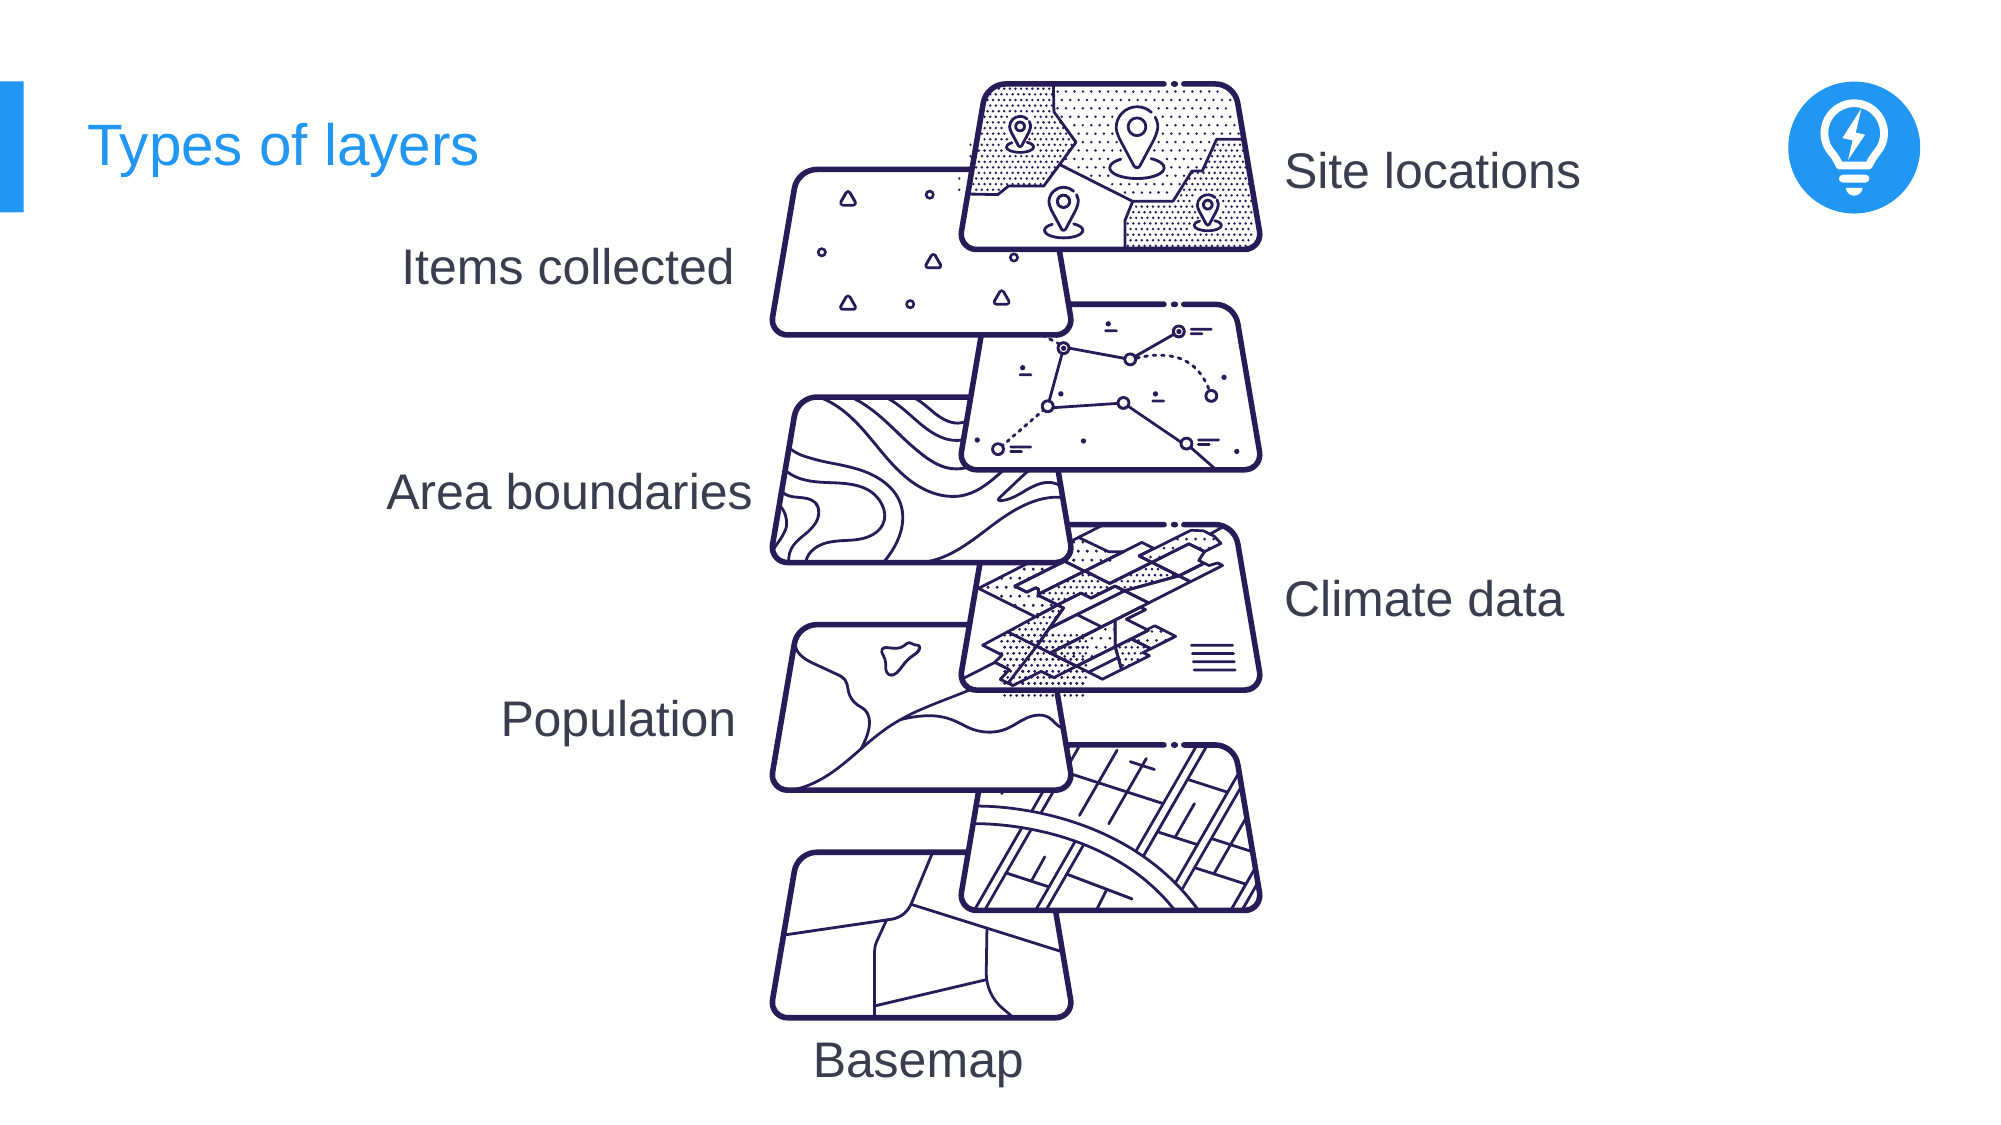

# Types of layers
Site locations

Items collected

Area boundaries

Climate data

Population

Basemap